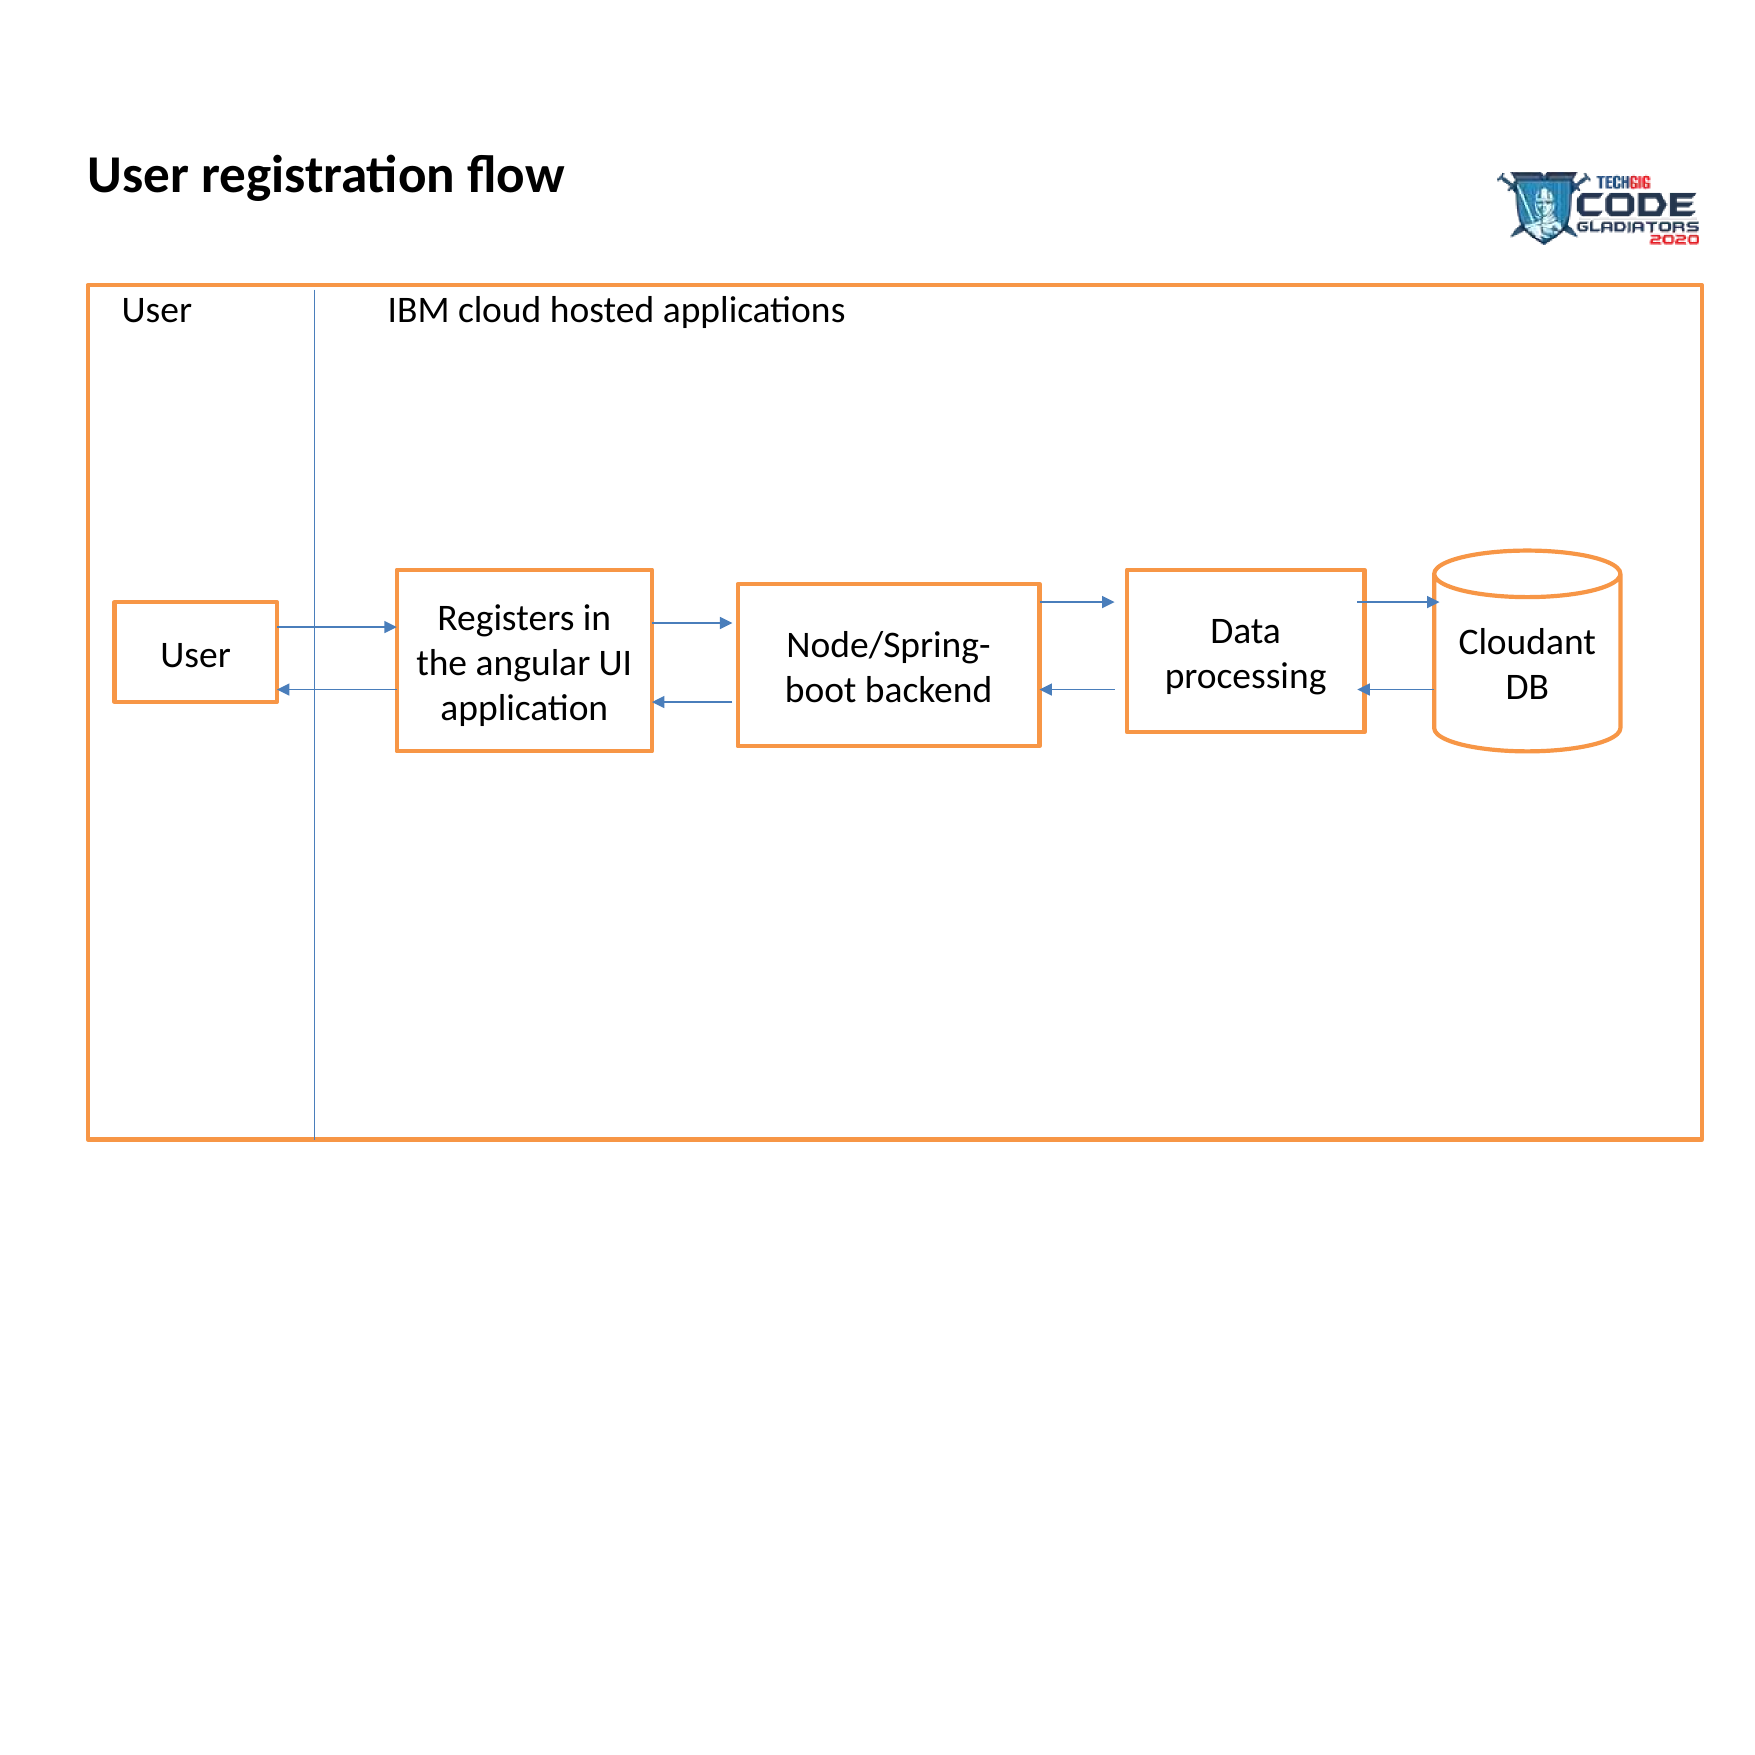

# User registration flow
    User		IBM cloud hosted applications
Cloudant DB
Registers in the angular UI application
Data processing
Node/Spring-boot backend
User